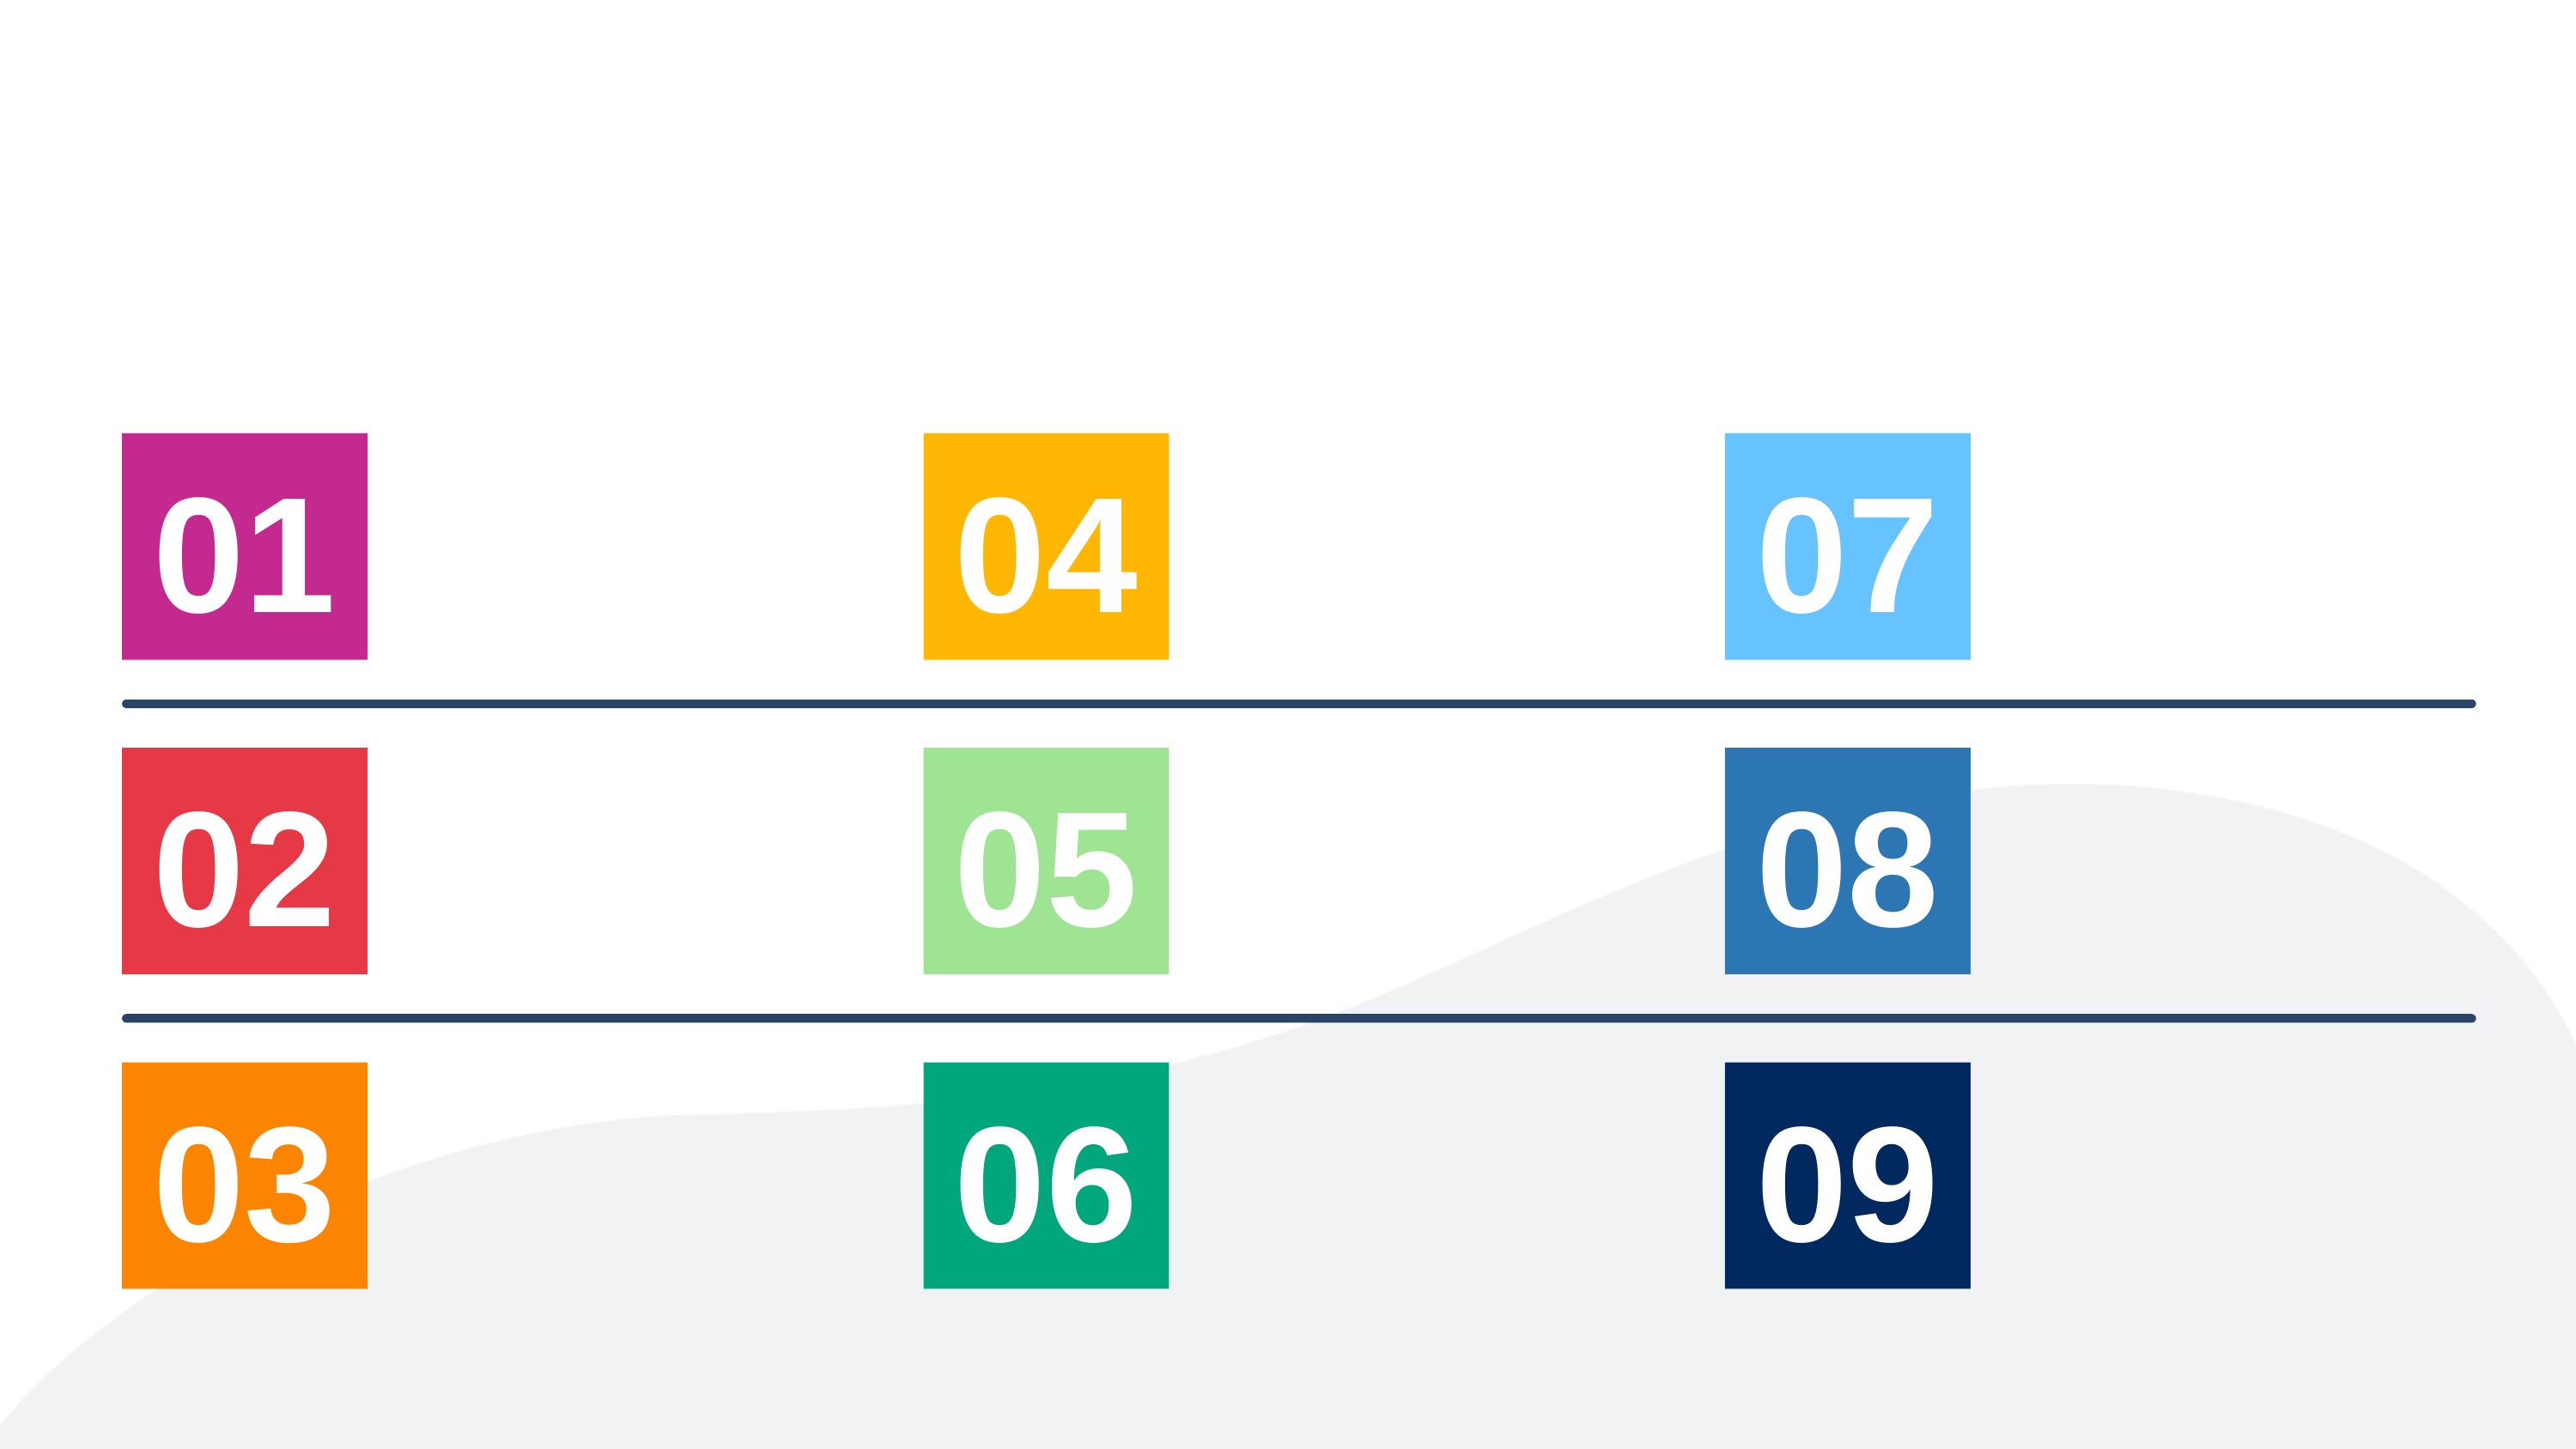

#

07

01

04

02

05

08

03

06

09